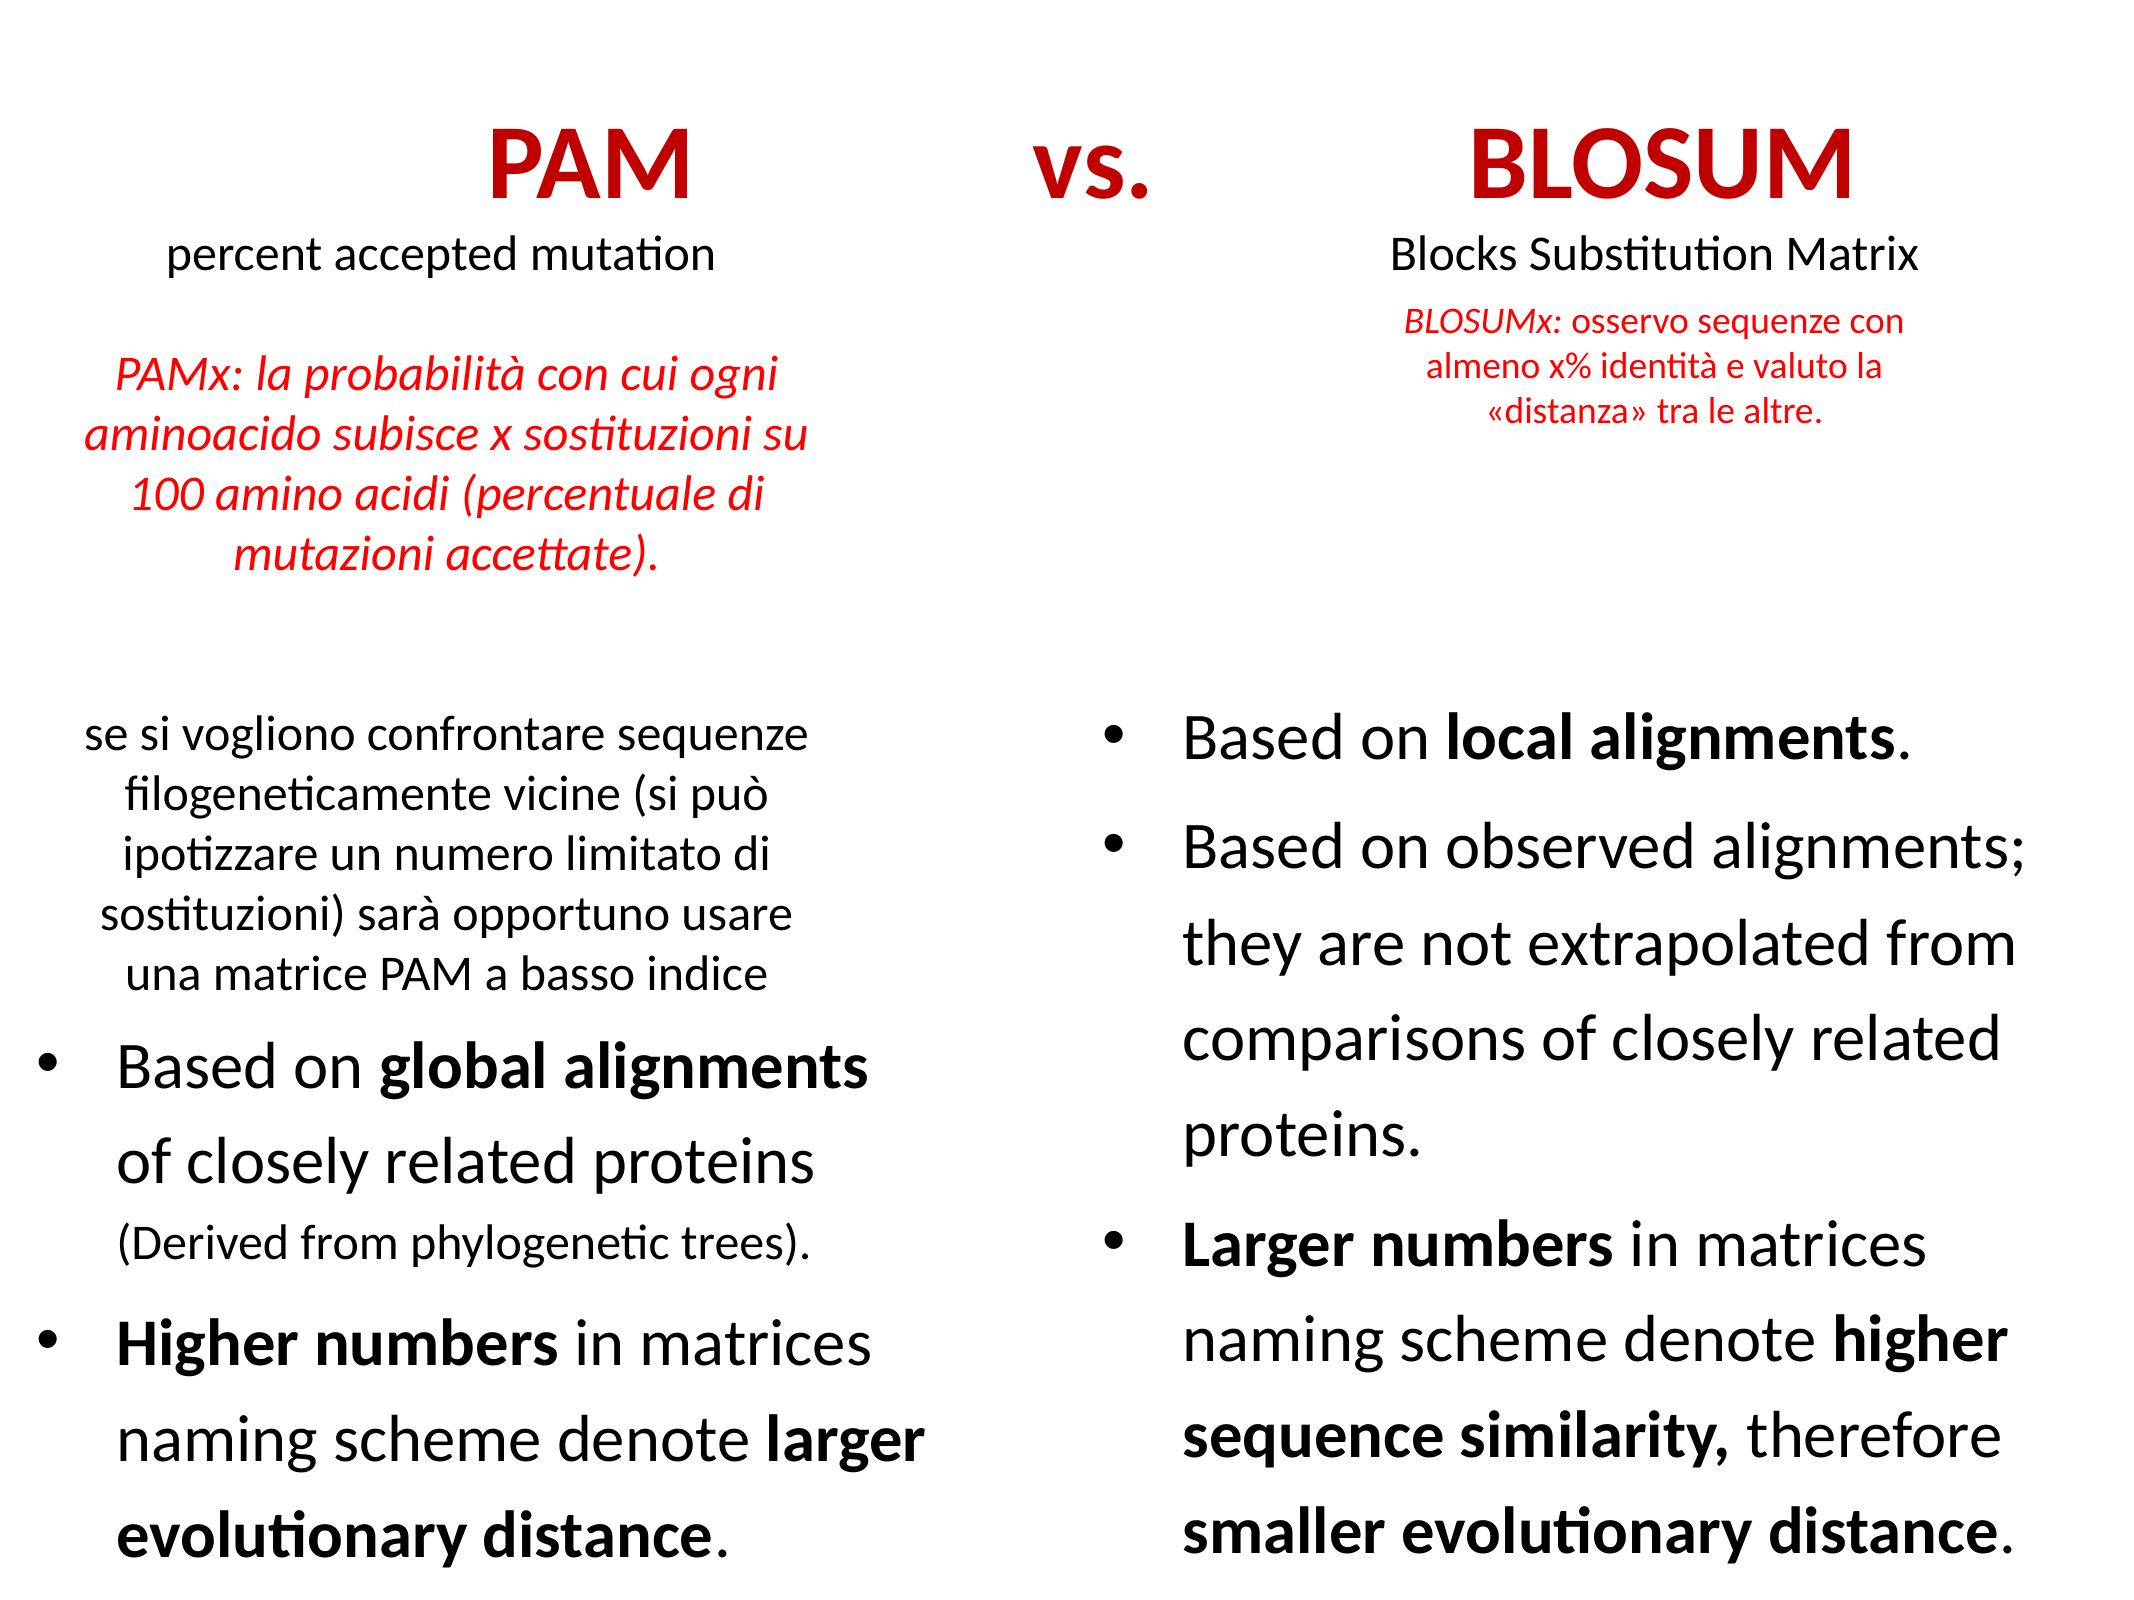

# PAM              vs.             BLOSUM
percent accepted mutation

PAMx: la probabilità con cui ogni aminoacido subisce x sostituzioni su 100 amino acidi (percentuale di mutazioni accettate).

se si vogliono confrontare sequenze filogeneticamente vicine (si può ipotizzare un numero limitato di sostituzioni) sarà opportuno usare una matrice PAM a basso indice
Blocks Substitution Matrix
BLOSUMx: osservo sequenze con almeno x% identità e valuto la «distanza» tra le altre.
Based on local alignments.
Based on observed alignments; they are not extrapolated from comparisons of closely related proteins.
Larger numbers in matrices naming scheme denote higher sequence similarity, therefore smaller evolutionary distance.

Based on global alignments of closely related proteins (Derived from phylogenetic trees).
Higher numbers in matrices naming scheme denote larger evolutionary distance.